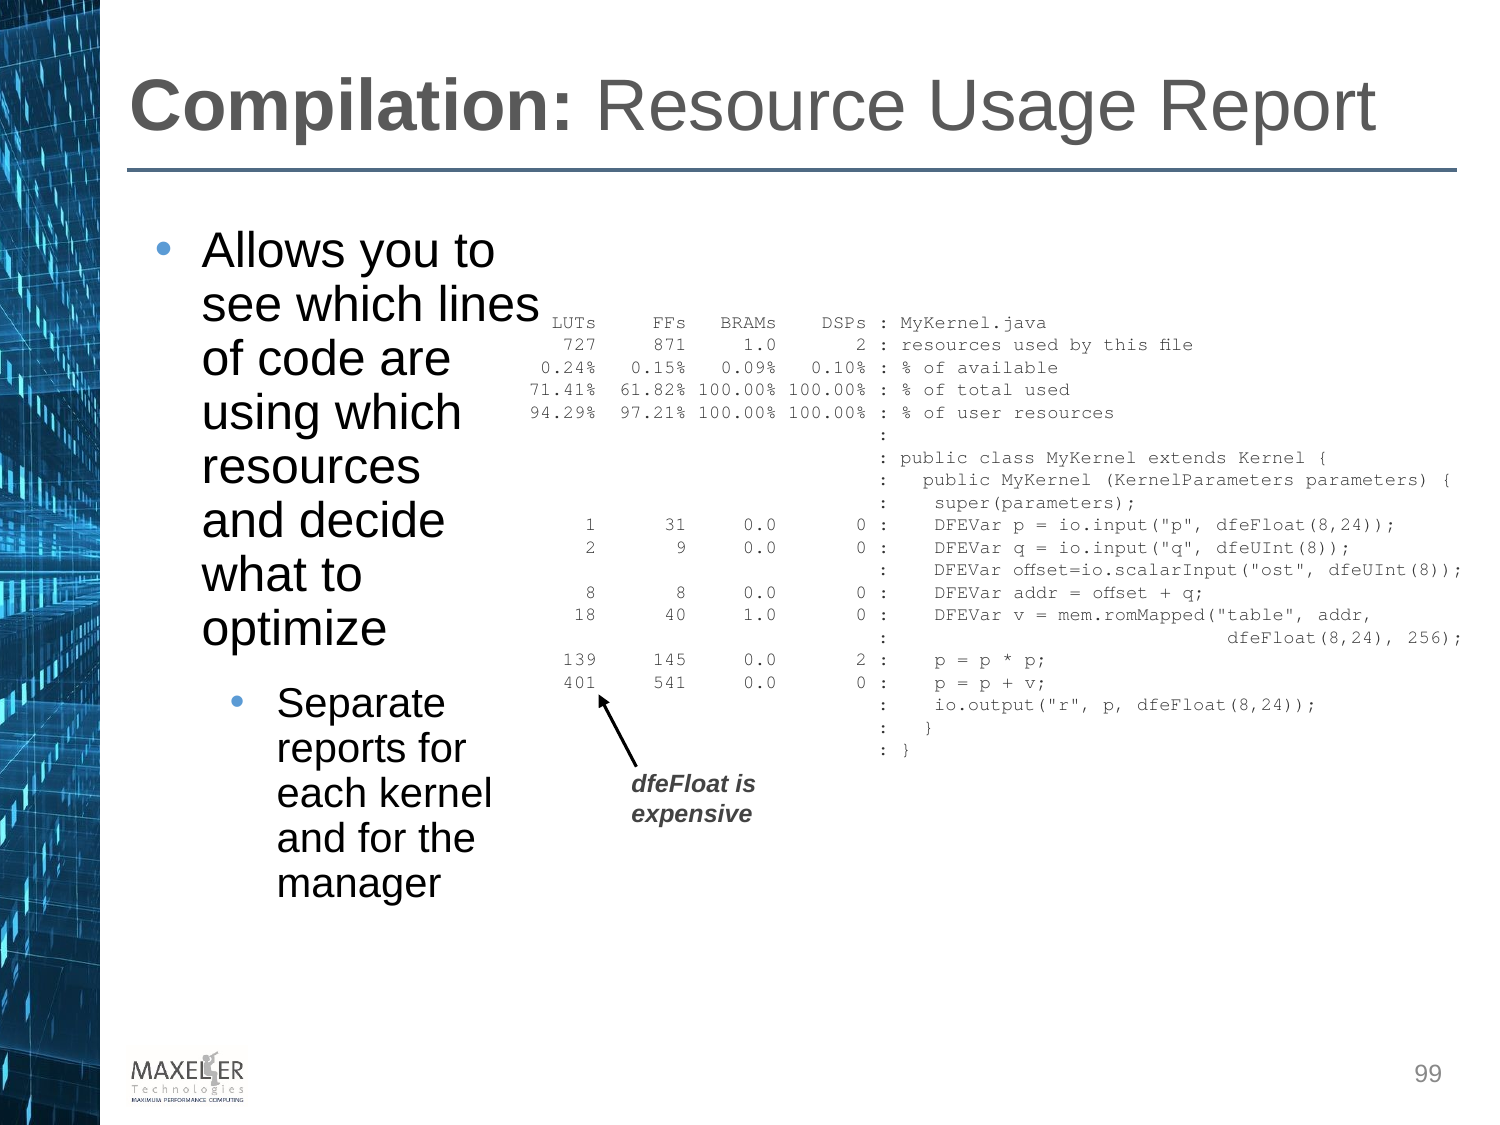

Compilation: Resource Usage Report

Allows you to see which lines of code are using which resources
and decide what to optimize
Separate reports for each kernel and for the manager
    LUTs     FFs   BRAMs    DSPs : MyKernel.java
     727     871     1.0       2 : resources used by this file
   0.24%   0.15%   0.09%   0.10% : % of available
  71.41%  61.82% 100.00% 100.00% : % of total used
  94.29%  97.21% 100.00% 100.00% : % of user resources
                                 :
                                 : public class MyKernel extends Kernel {
                                 :   public MyKernel (KernelParameters parameters) {
                                 :    super(parameters);
       1      31     0.0       0 :    DFEVar p = io.input("p", dfeFloat(8,24));
       2       9     0.0       0 :    DFEVar q = io.input("q", dfeUInt(8));
                                 :    DFEVar offset=io.scalarInput("ost", dfeUInt(8));
       8       8     0.0       0 :    DFEVar addr = offset + q;
      18      40     1.0       0 :    DFEVar v = mem.romMapped("table", addr,
                                 :                              dfeFloat(8,24), 256);
     139     145     0.0       2 :    p = p * p;
     401     541     0.0       0 :    p = p + v;
                                 :    io.output("r", p, dfeFloat(8,24));
                                 :   }
                                 : }
dfeFloat is
expensive
99